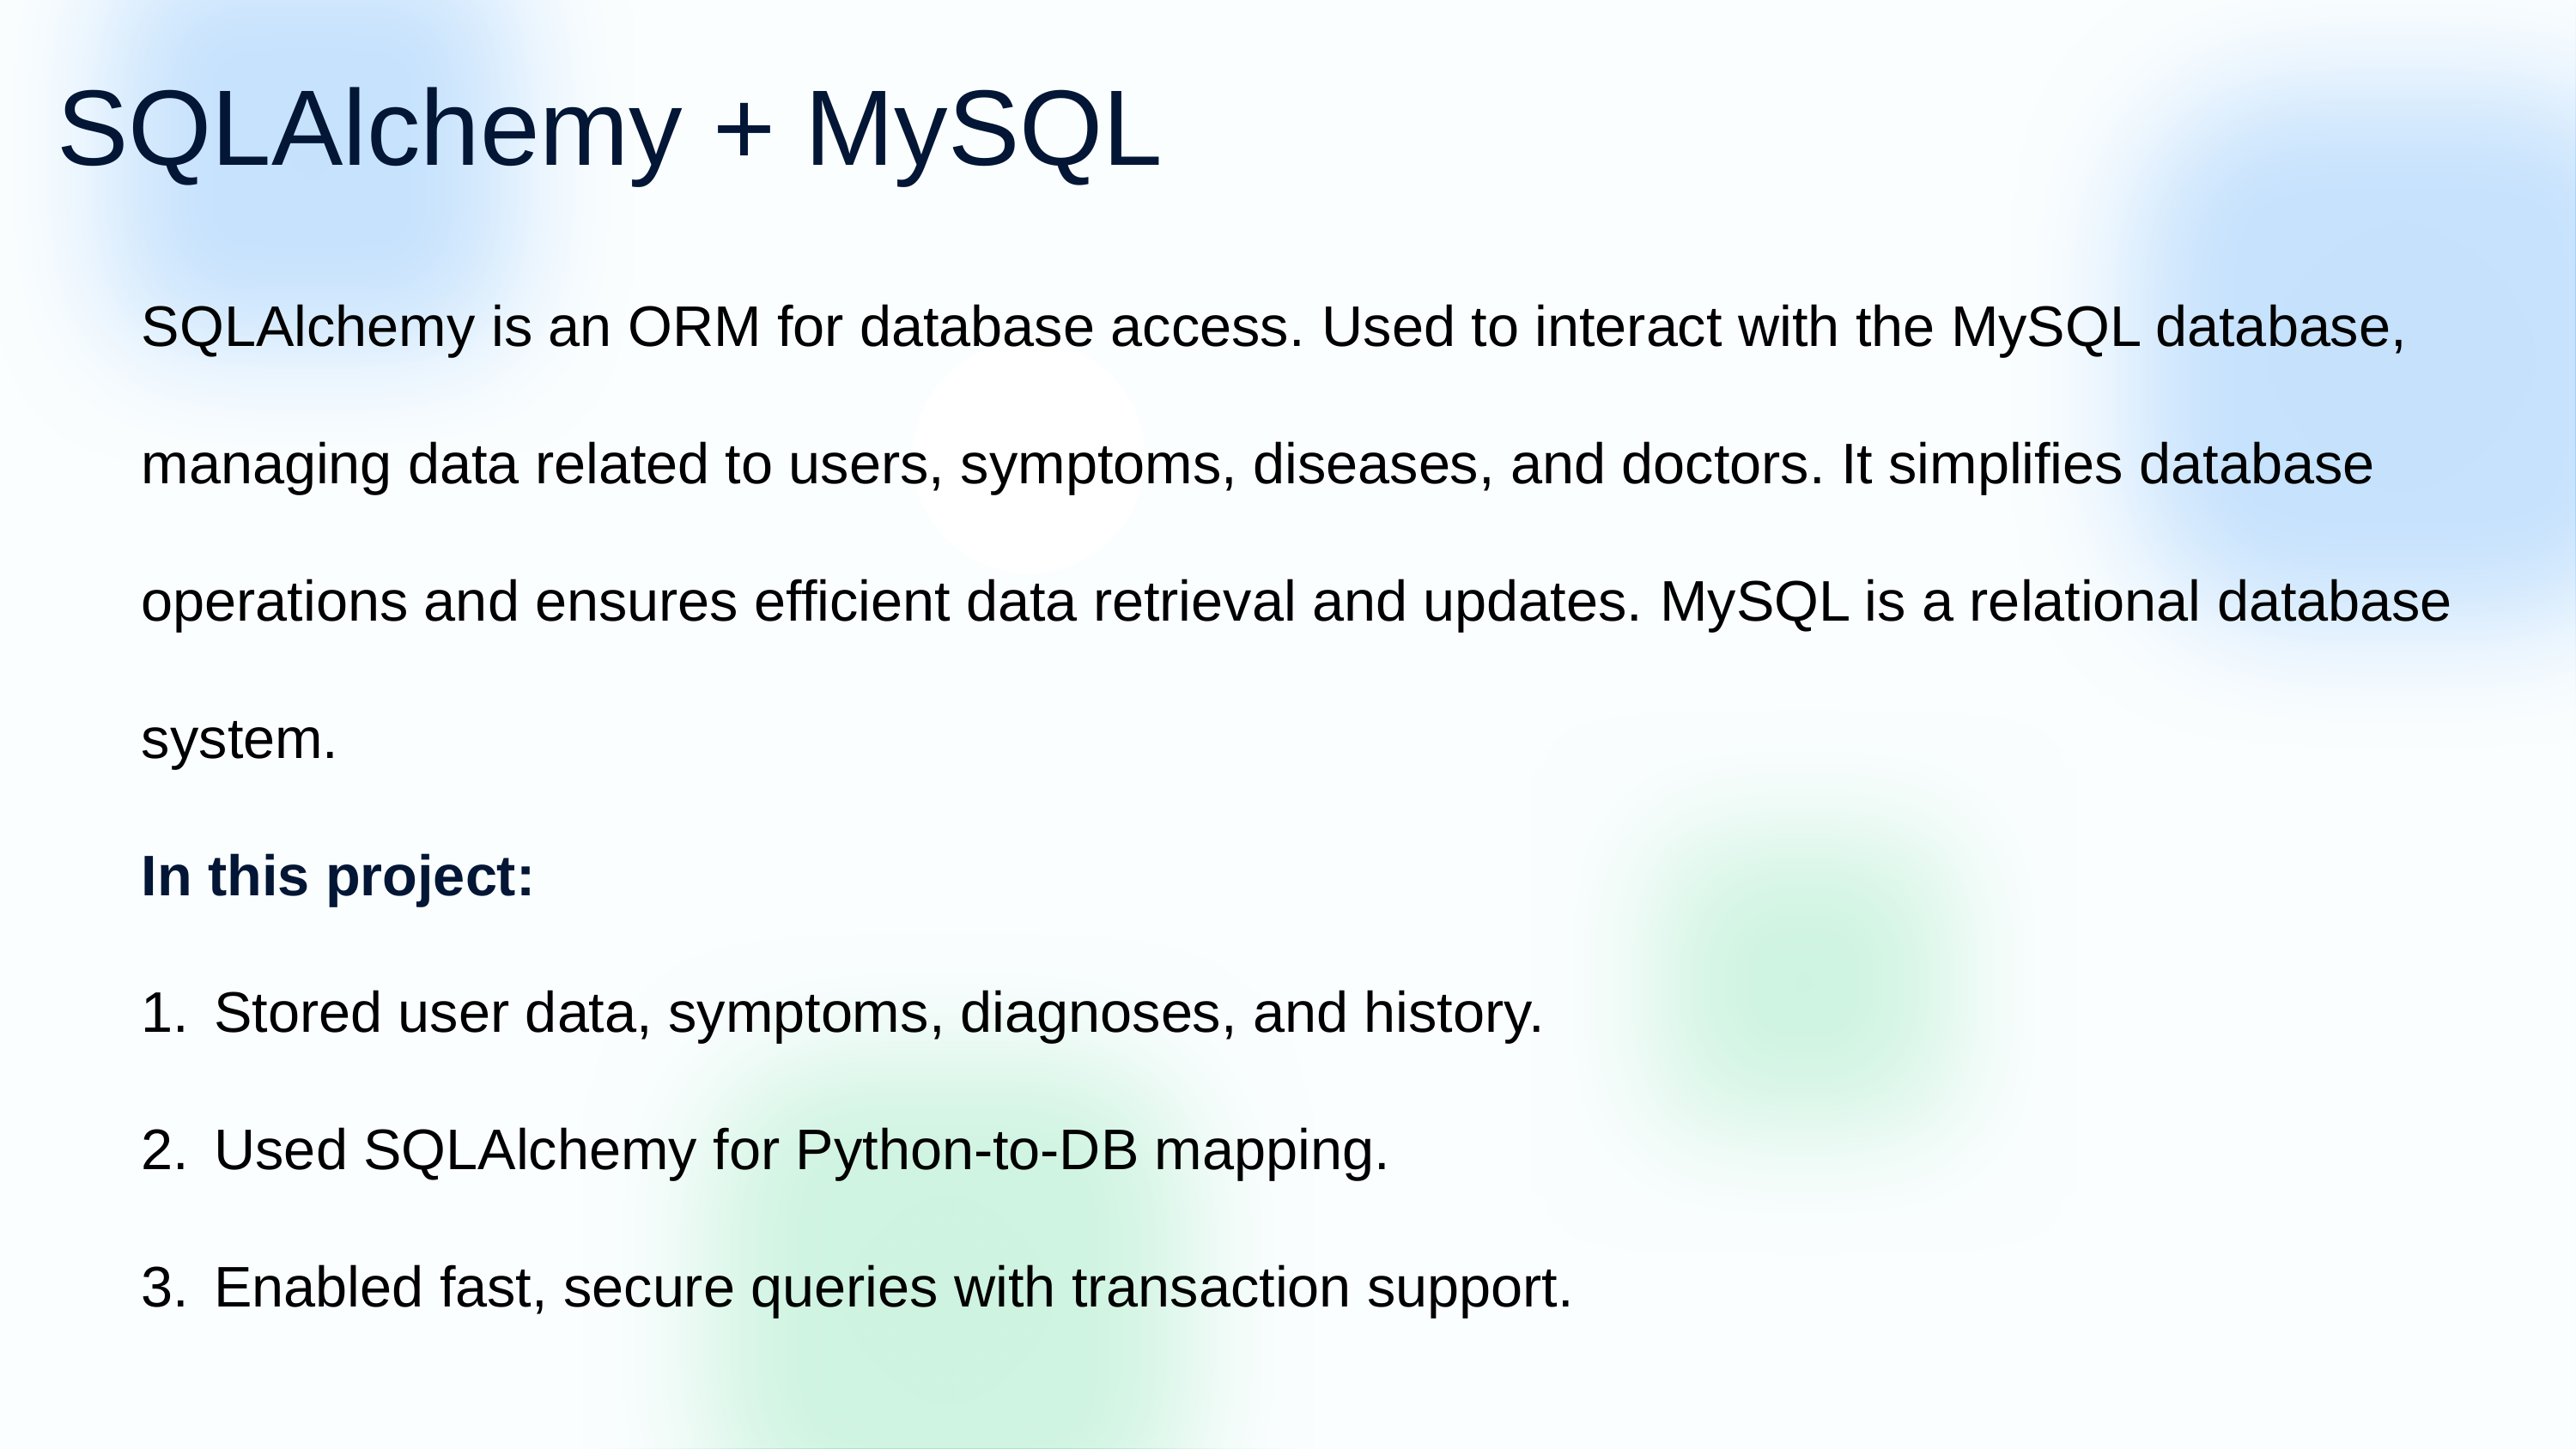

SQLAlchemy + MySQL
SQLAlchemy is an ORM for database access. Used to interact with the MySQL database, managing data related to users, symptoms, diseases, and doctors. It simplifies database operations and ensures efficient data retrieval and updates. MySQL is a relational database system.
In this project:
Stored user data, symptoms, diagnoses, and history.
Used SQLAlchemy for Python-to-DB mapping.
Enabled fast, secure queries with transaction support.